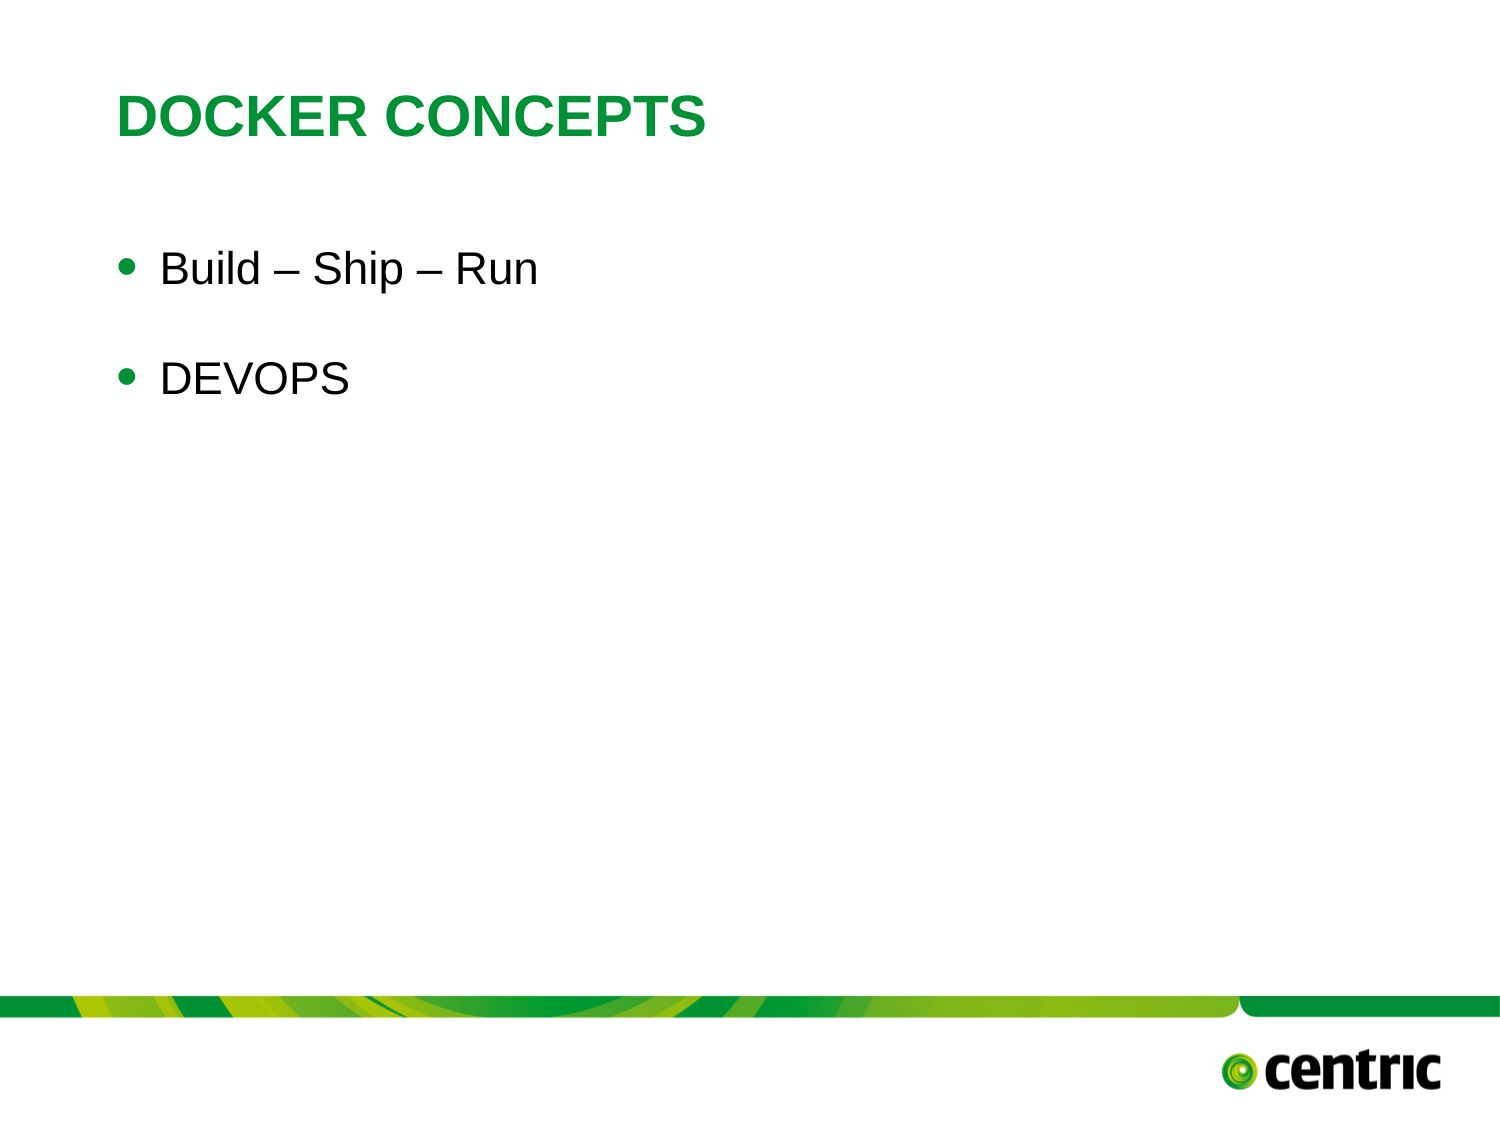

# Docker Concepts
Build – Ship – Run

DEVOPS

TITLE PRESENTATION
September 1, 2017